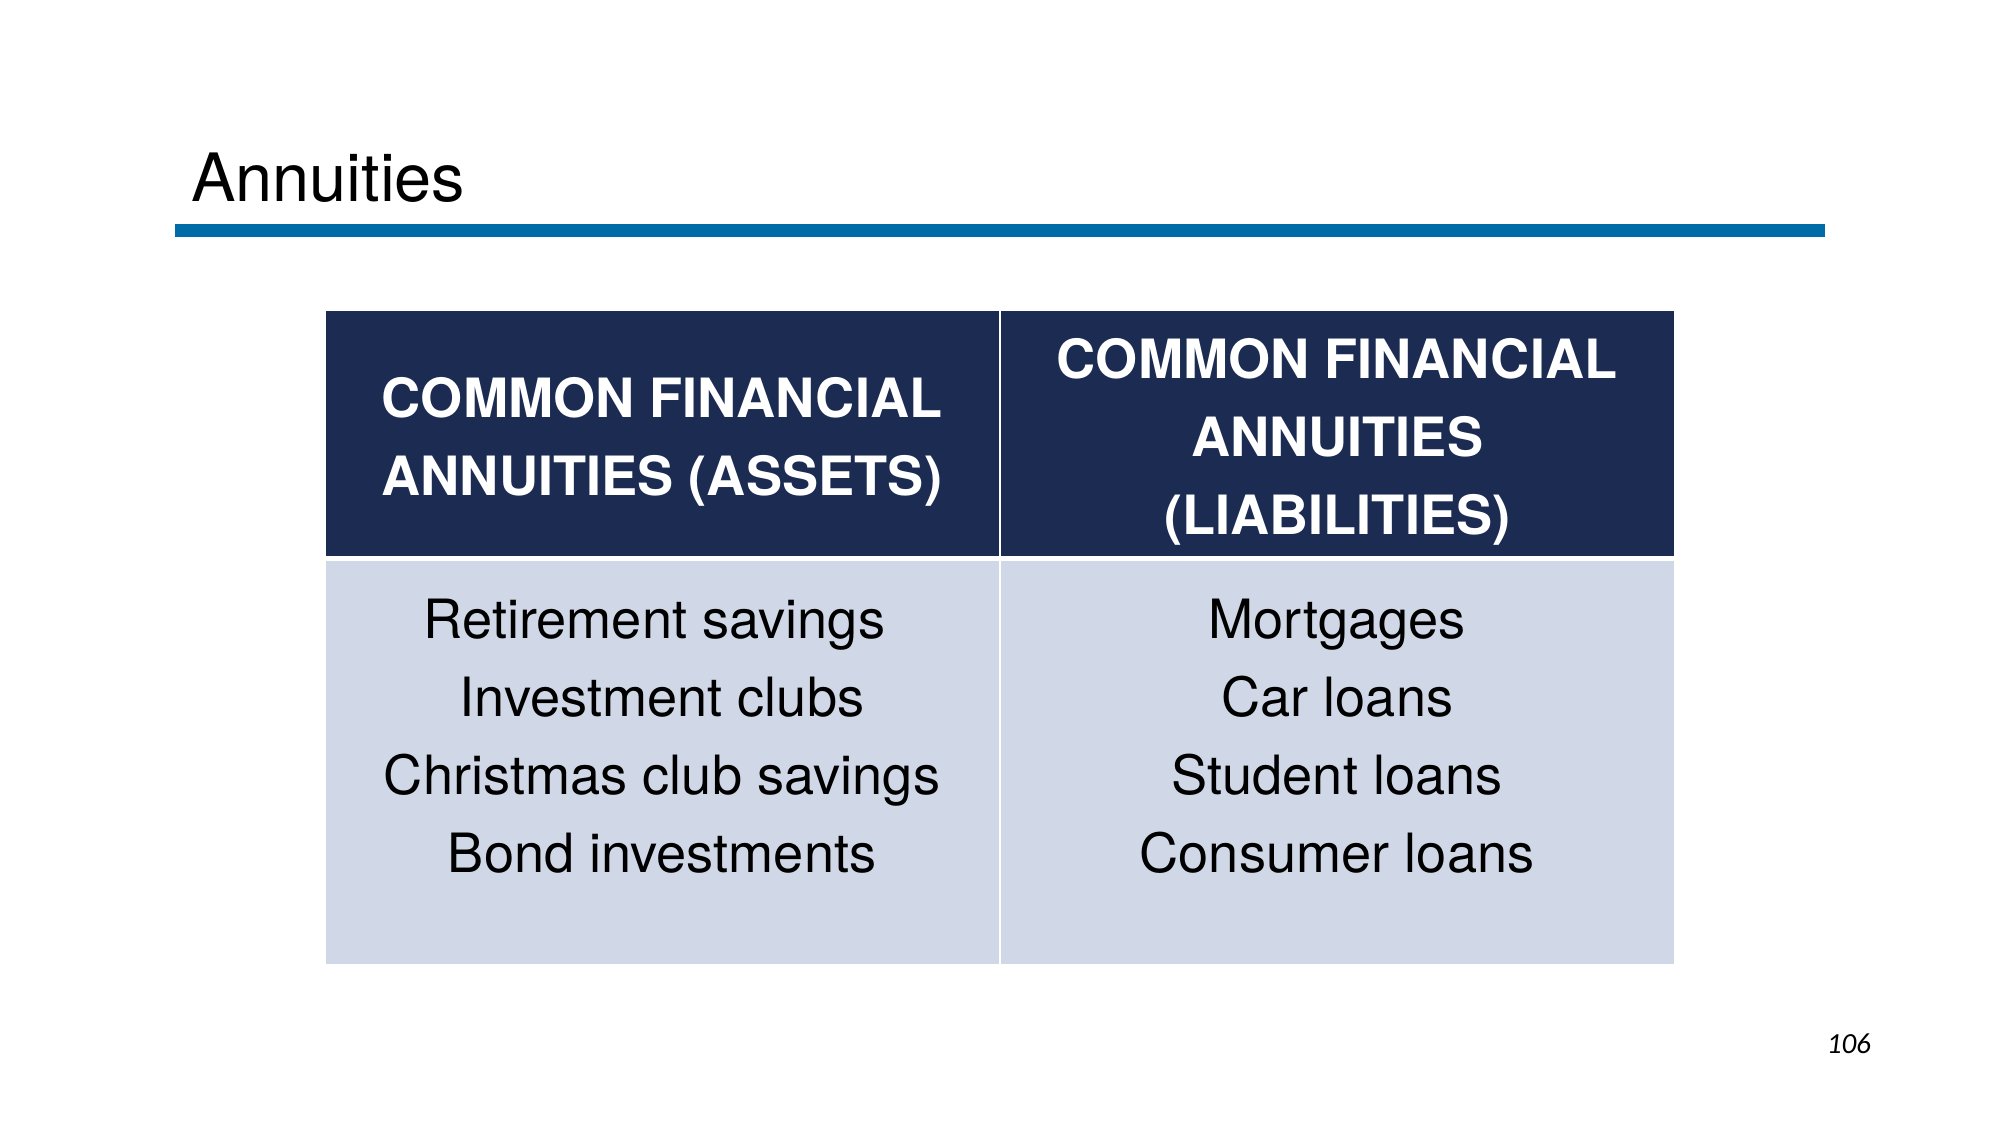

Annuities

| Common Financial Annuities (Assets) | Common Financial Annuities (Liabilities) |
| --- | --- |
| Retirement savings Investment clubs Christmas club savings Bond investments | Mortgages Car loans Student loans Consumer loans |
1-106